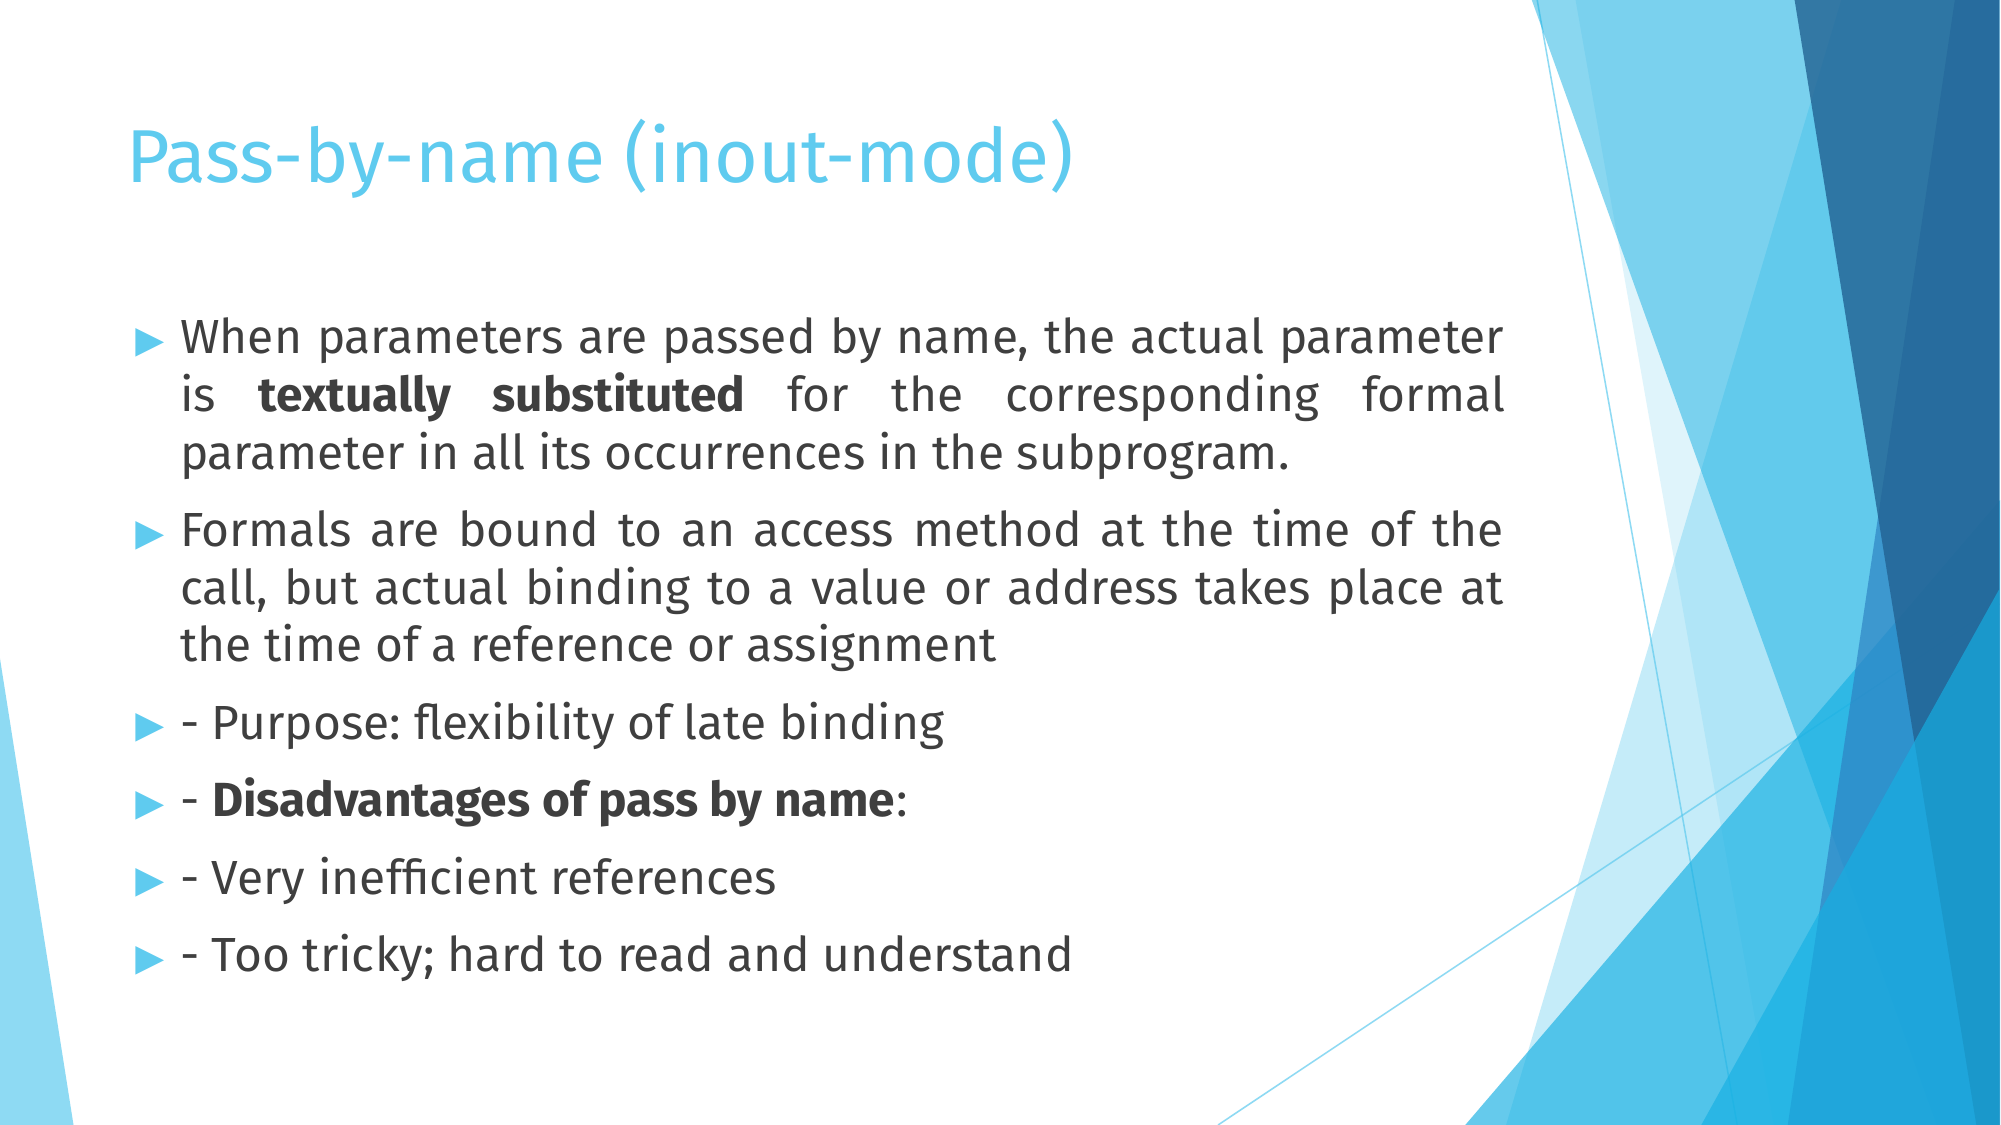

# Pass-by-name (inout-mode)
When parameters are passed by name, the actual parameter is textually substituted for the corresponding formal parameter in all its occurrences in the subprogram.
Formals are bound to an access method at the time of the call, but actual binding to a value or address takes place at the time of a reference or assignment
- Purpose: flexibility of late binding
- Disadvantages of pass by name:
- Very inefficient references
- Too tricky; hard to read and understand